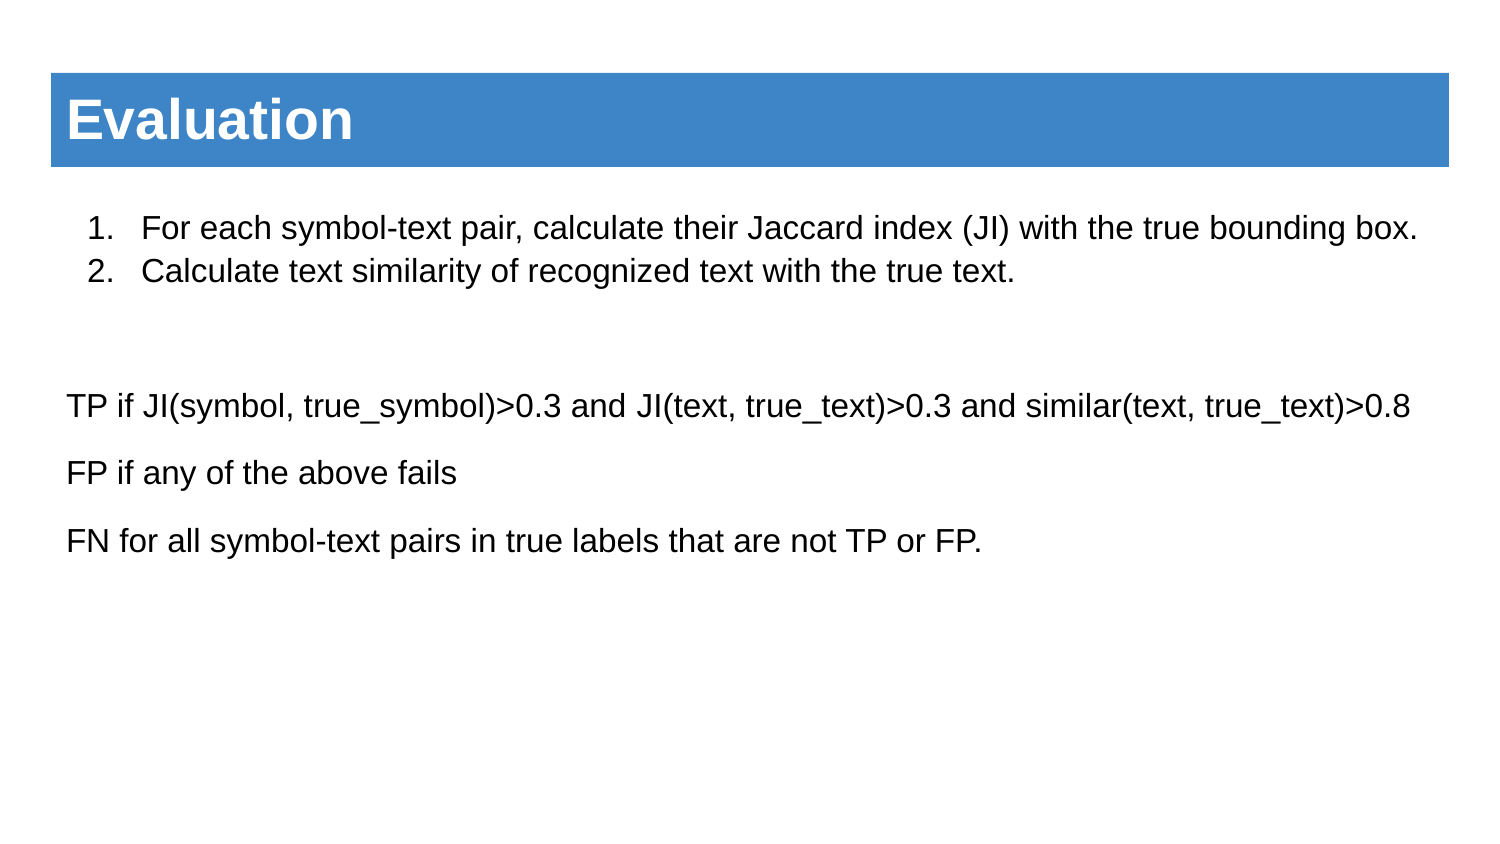

# Evaluation
For each symbol-text pair, calculate their Jaccard index (JI) with the true bounding box.
Calculate text similarity of recognized text with the true text.

TP if JI(symbol, true_symbol)>0.3 and JI(text, true_text)>0.3 and similar(text, true_text)>0.8
FP if any of the above fails
FN for all symbol-text pairs in true labels that are not TP or FP.